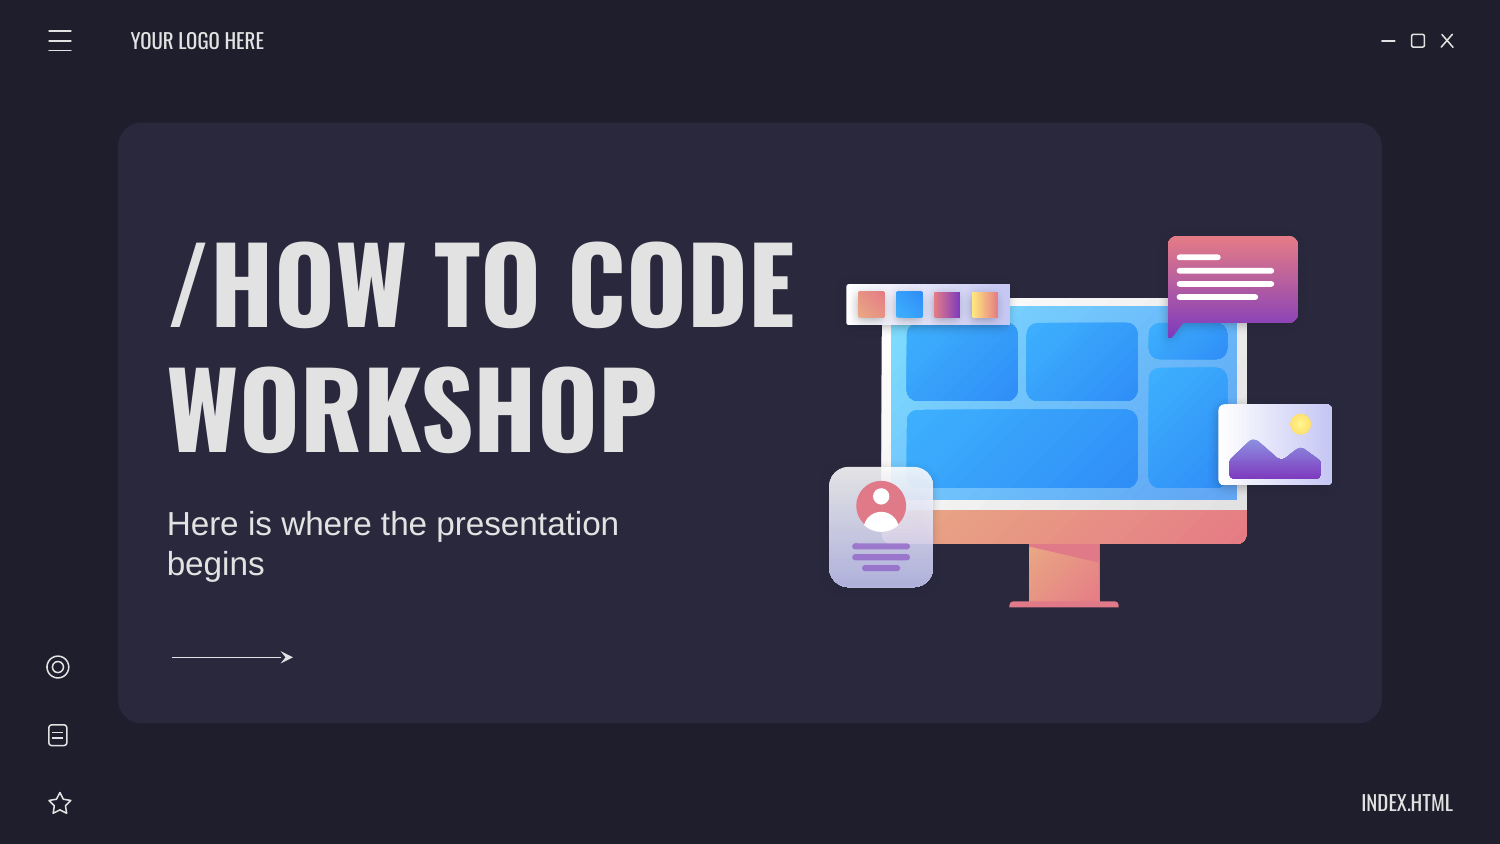

YOUR LOGO HERE

# /HOW TO CODE WORKSHOP

Here is where the presentation begins

INDEX.HTML